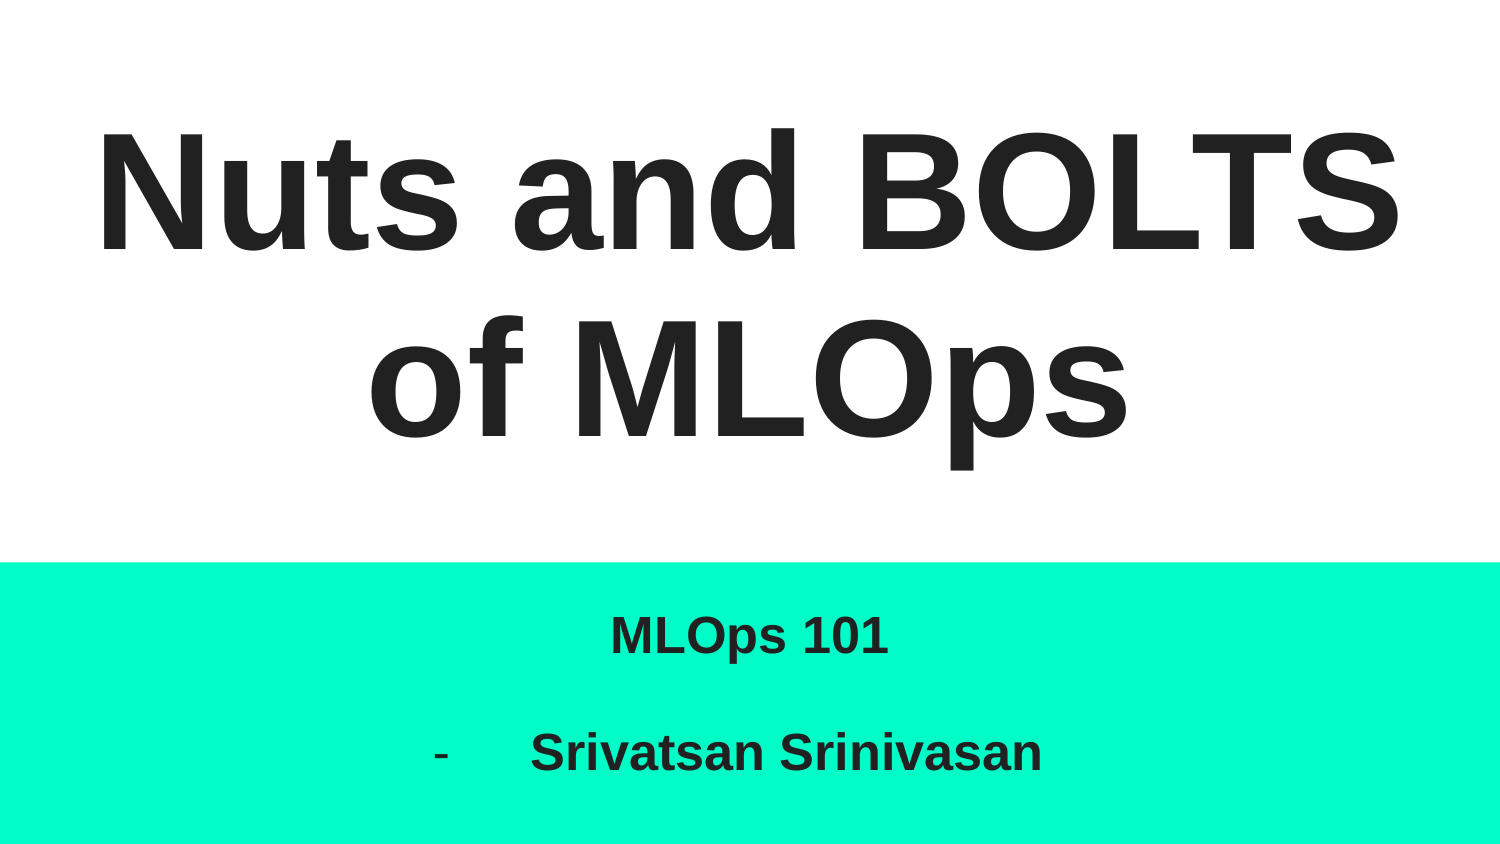

# Nuts and BOLTS of MLOps
MLOps 101

Srivatsan Srinivasan